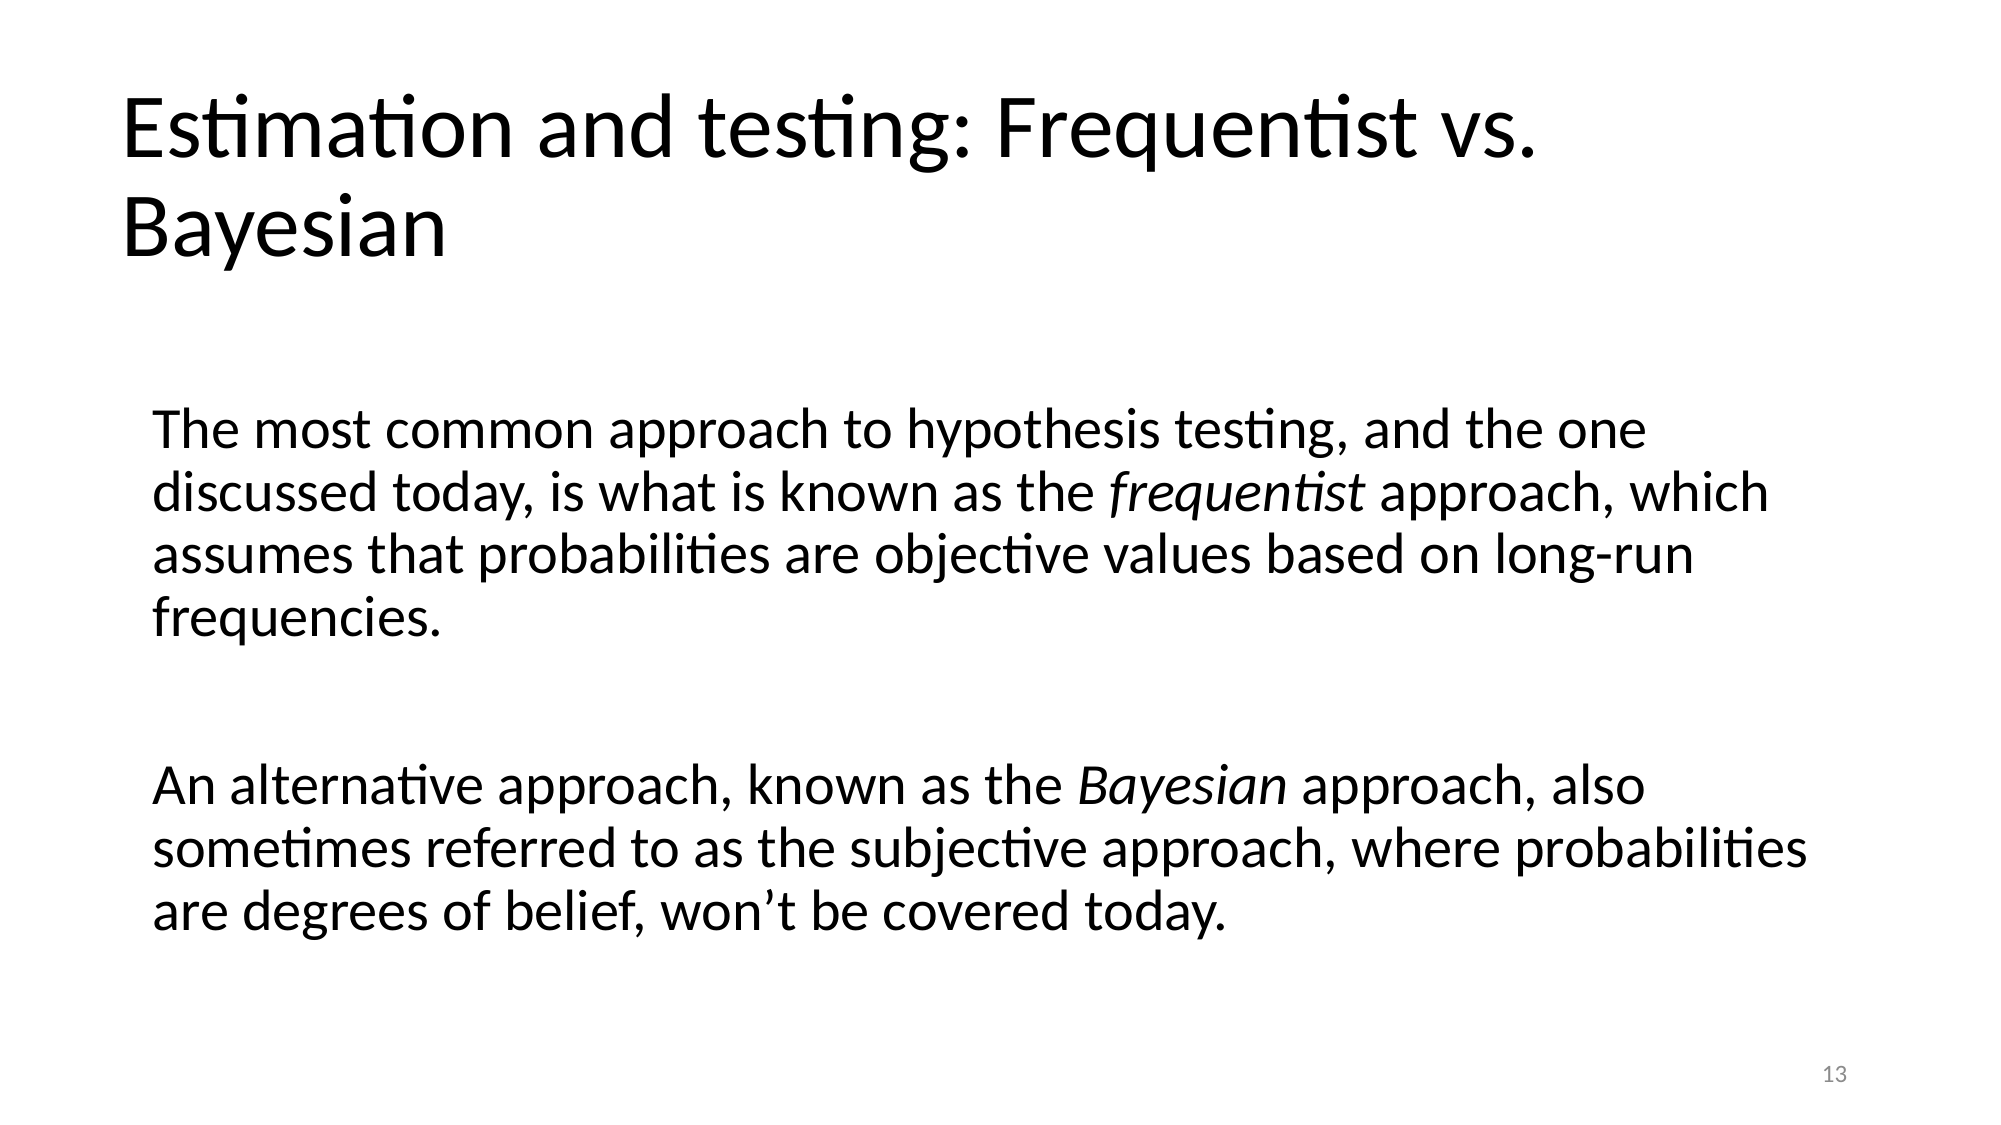

# Estimation and testing: Frequentist vs. Bayesian

The most common approach to hypothesis testing, and the one discussed today, is what is known as the frequentist approach, which assumes that probabilities are objective values based on long-run frequencies.

An alternative approach, known as the Bayesian approach, also sometimes referred to as the subjective approach, where probabilities are degrees of belief, won’t be covered today.
13